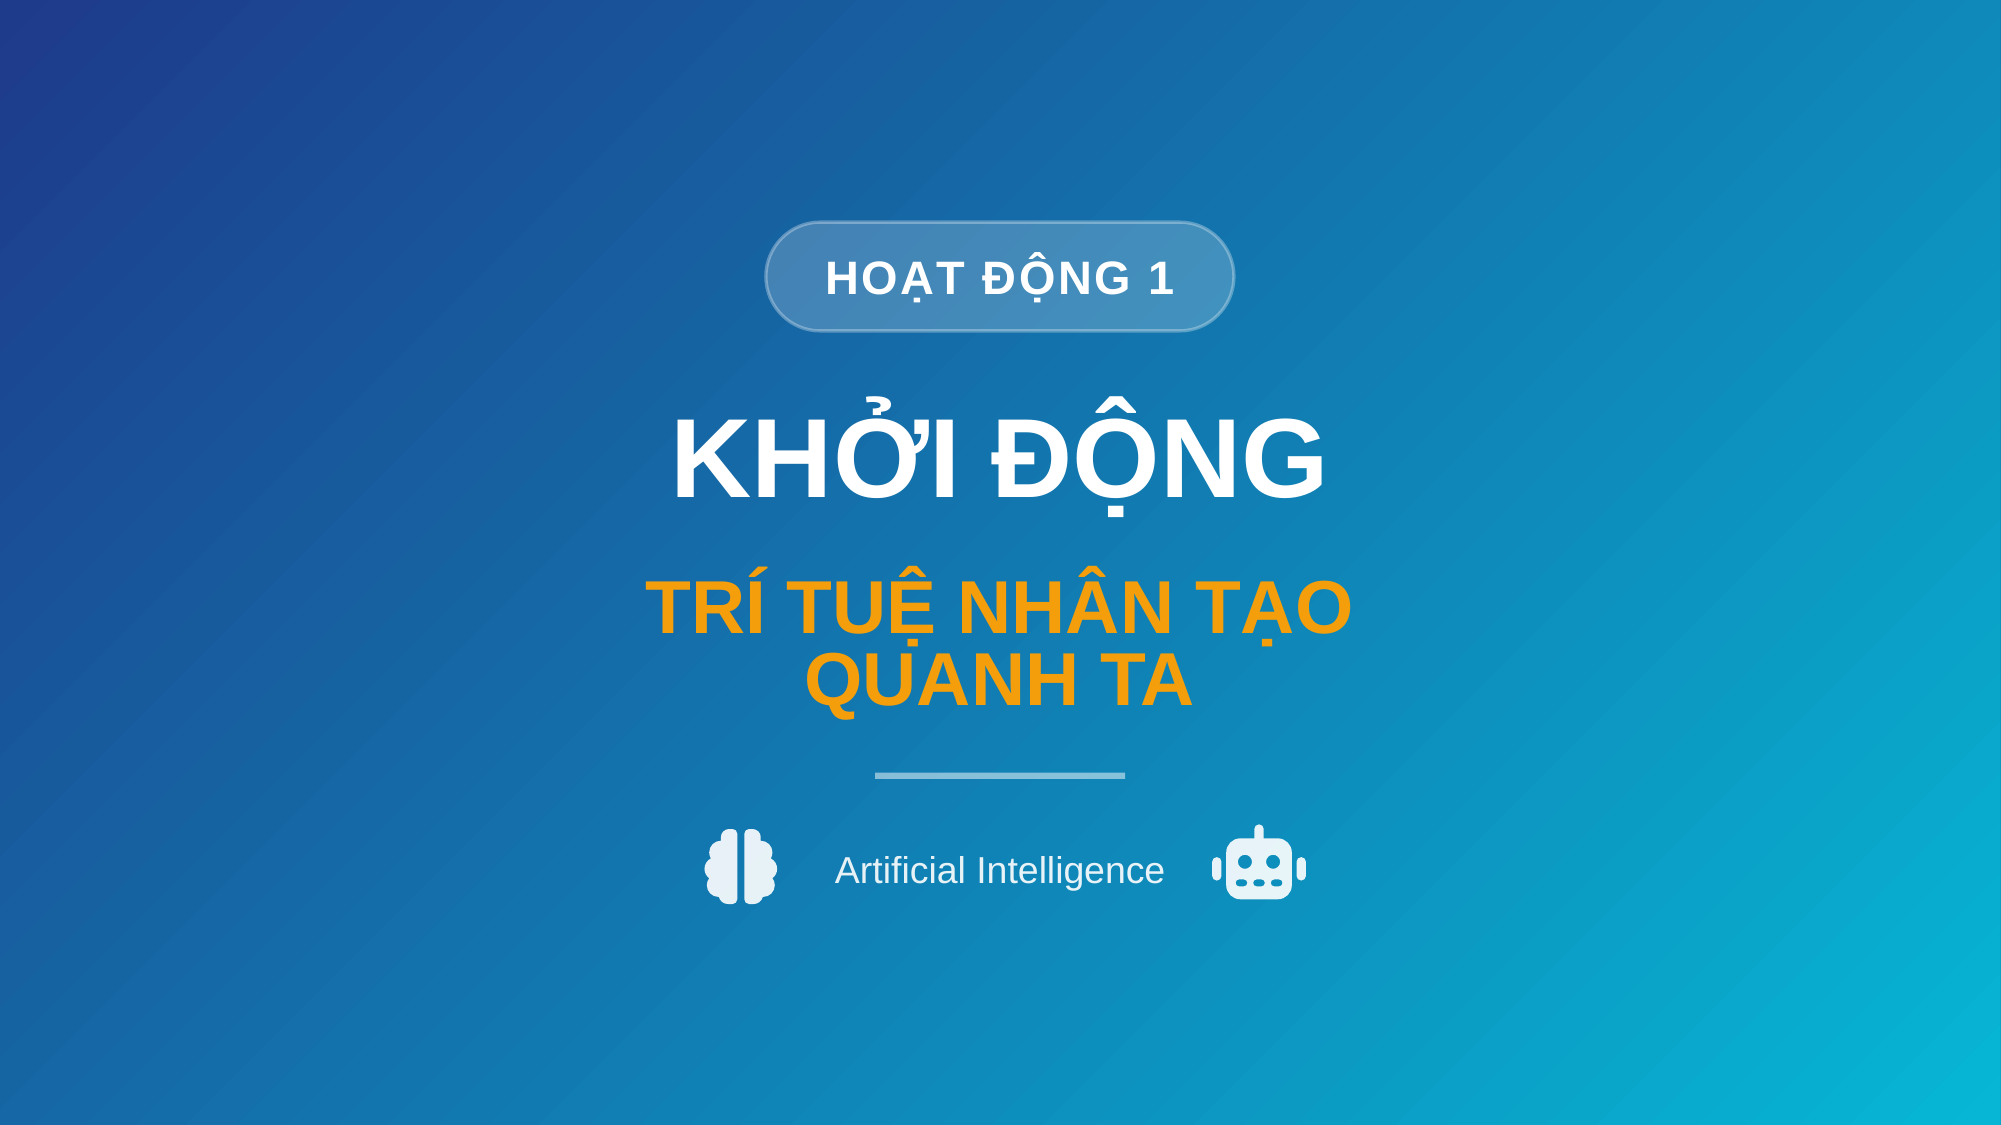

HOẠT ĐỘNG 1
KHỞI ĐỘNG
TRÍ TUỆ NHÂN TẠO
QUANH TA

Artificial Intelligence